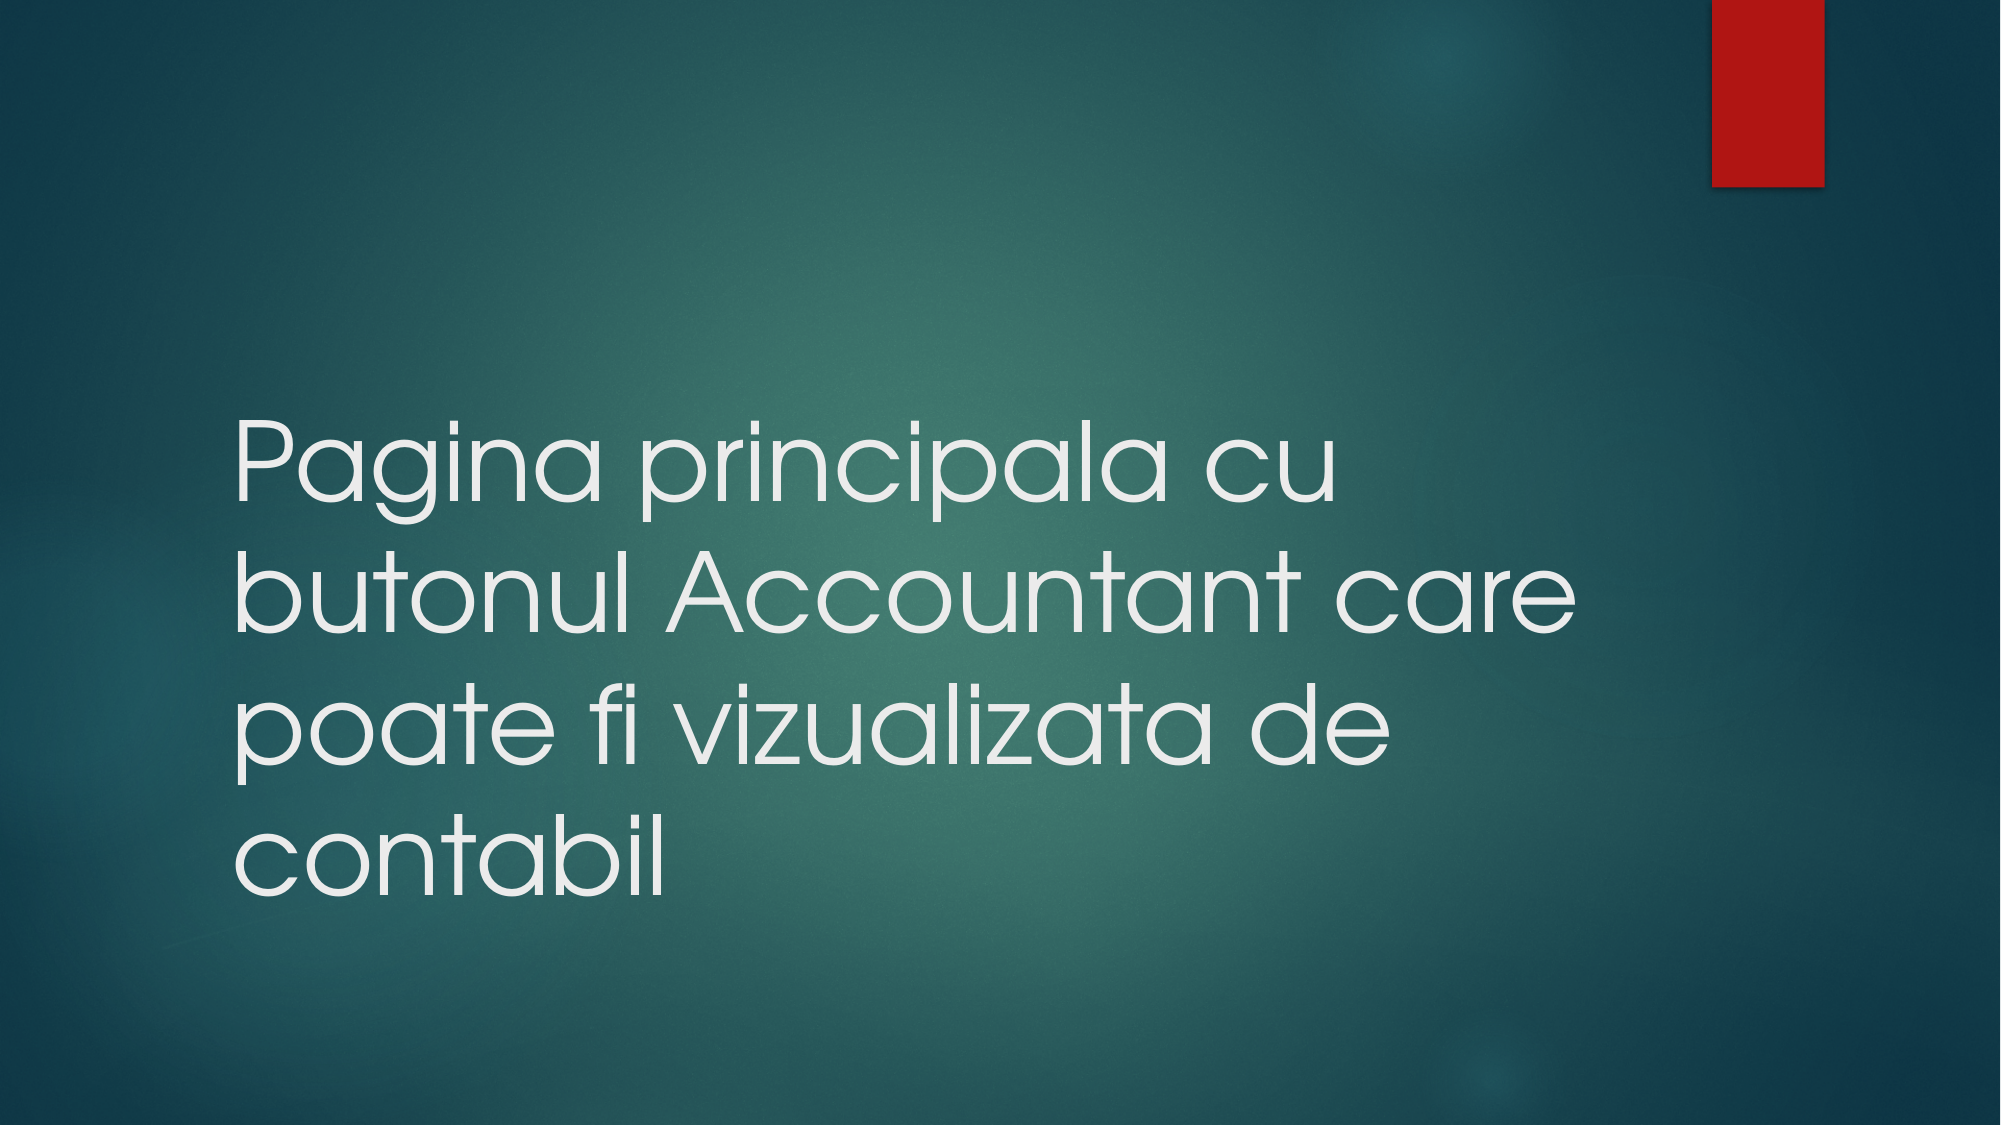

# Pagina principala cu butonul Accountant care poate fi vizualizata de contabil